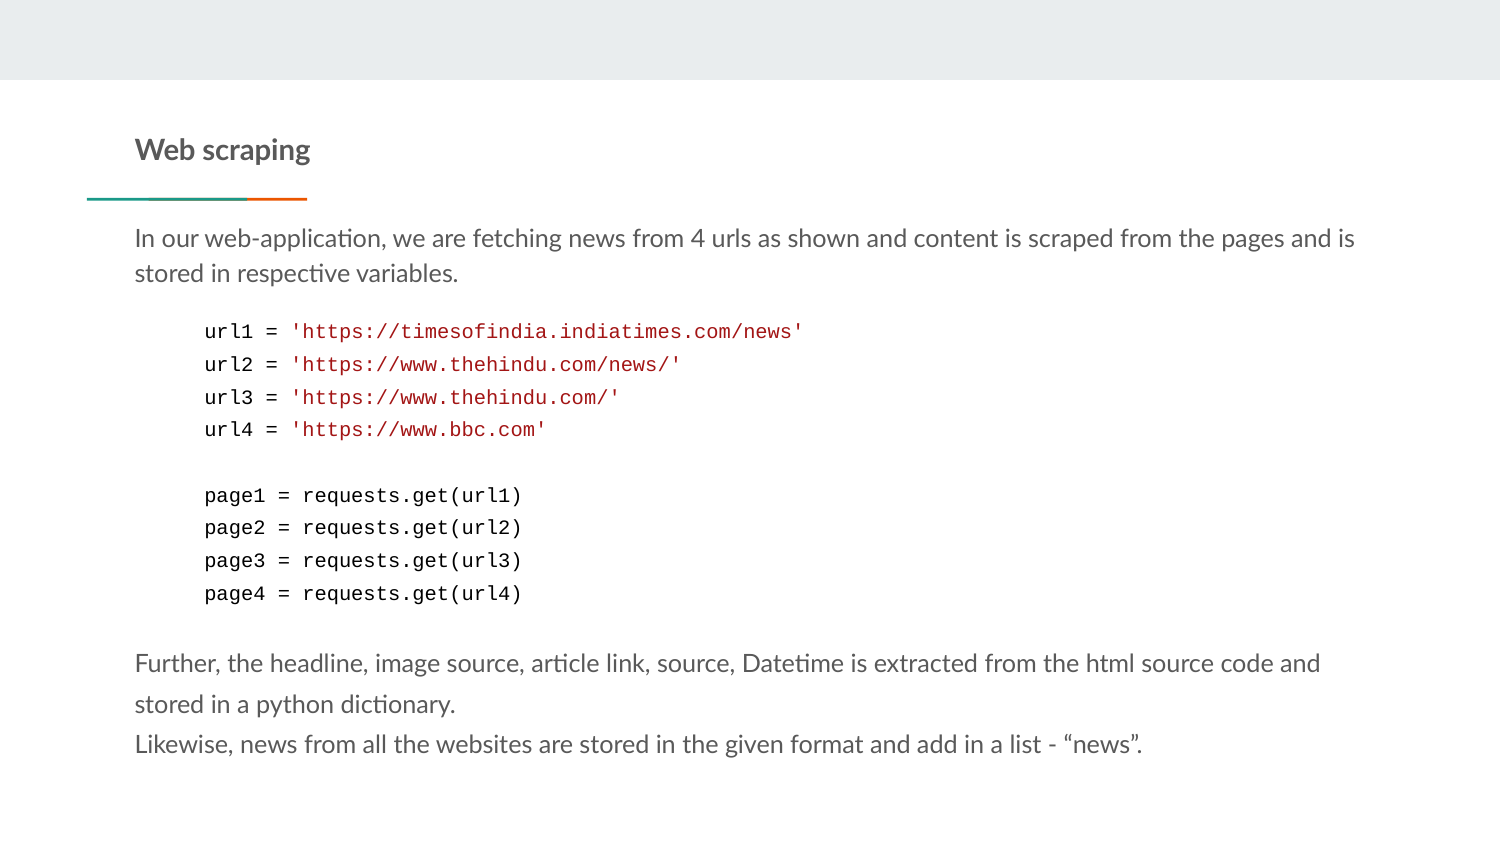

Web scraping
In our web-application, we are fetching news from 4 urls as shown and content is scraped from the pages and is stored in respective variables.
url1 = 'https://timesofindia.indiatimes.com/news'
url2 = 'https://www.thehindu.com/news/'
url3 = 'https://www.thehindu.com/'
url4 = 'https://www.bbc.com'

page1 = requests.get(url1)
page2 = requests.get(url2)
page3 = requests.get(url3)
page4 = requests.get(url4)

Further, the headline, image source, article link, source, Datetime is extracted from the html source code and stored in a python dictionary.
Likewise, news from all the websites are stored in the given format and add in a list - “news”.